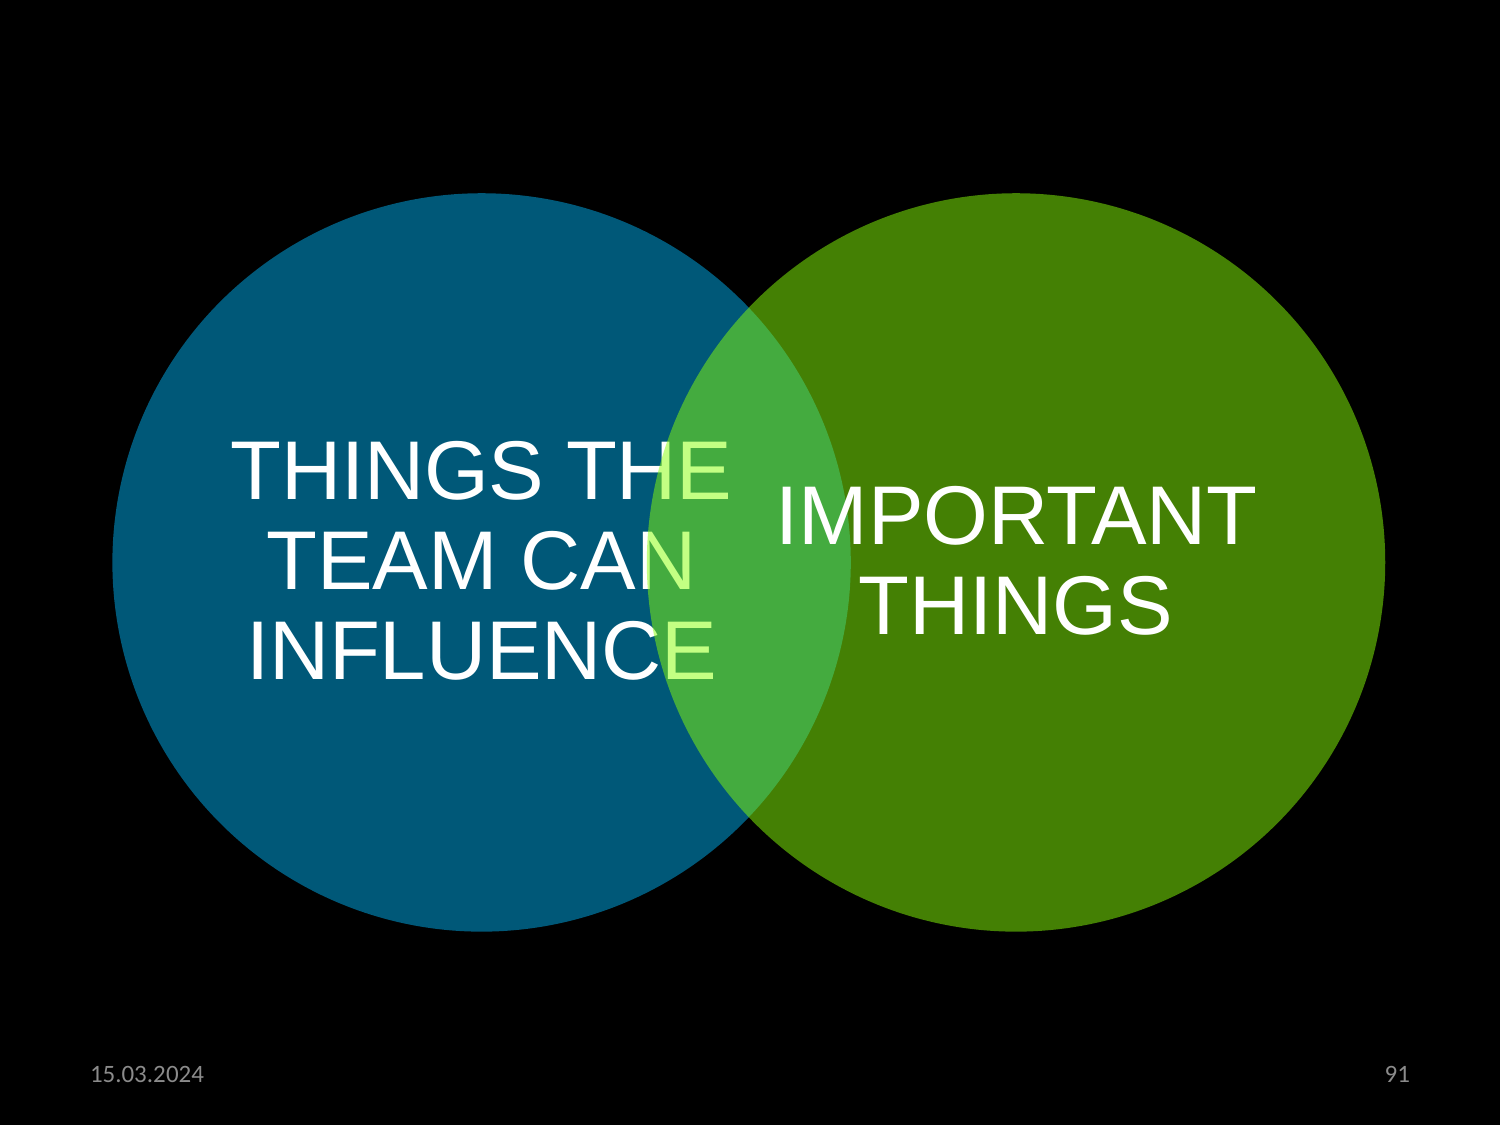

THINGS THE TEAM CAN INFLUENCE
IMPORTANT THINGS
15.03.2024
91